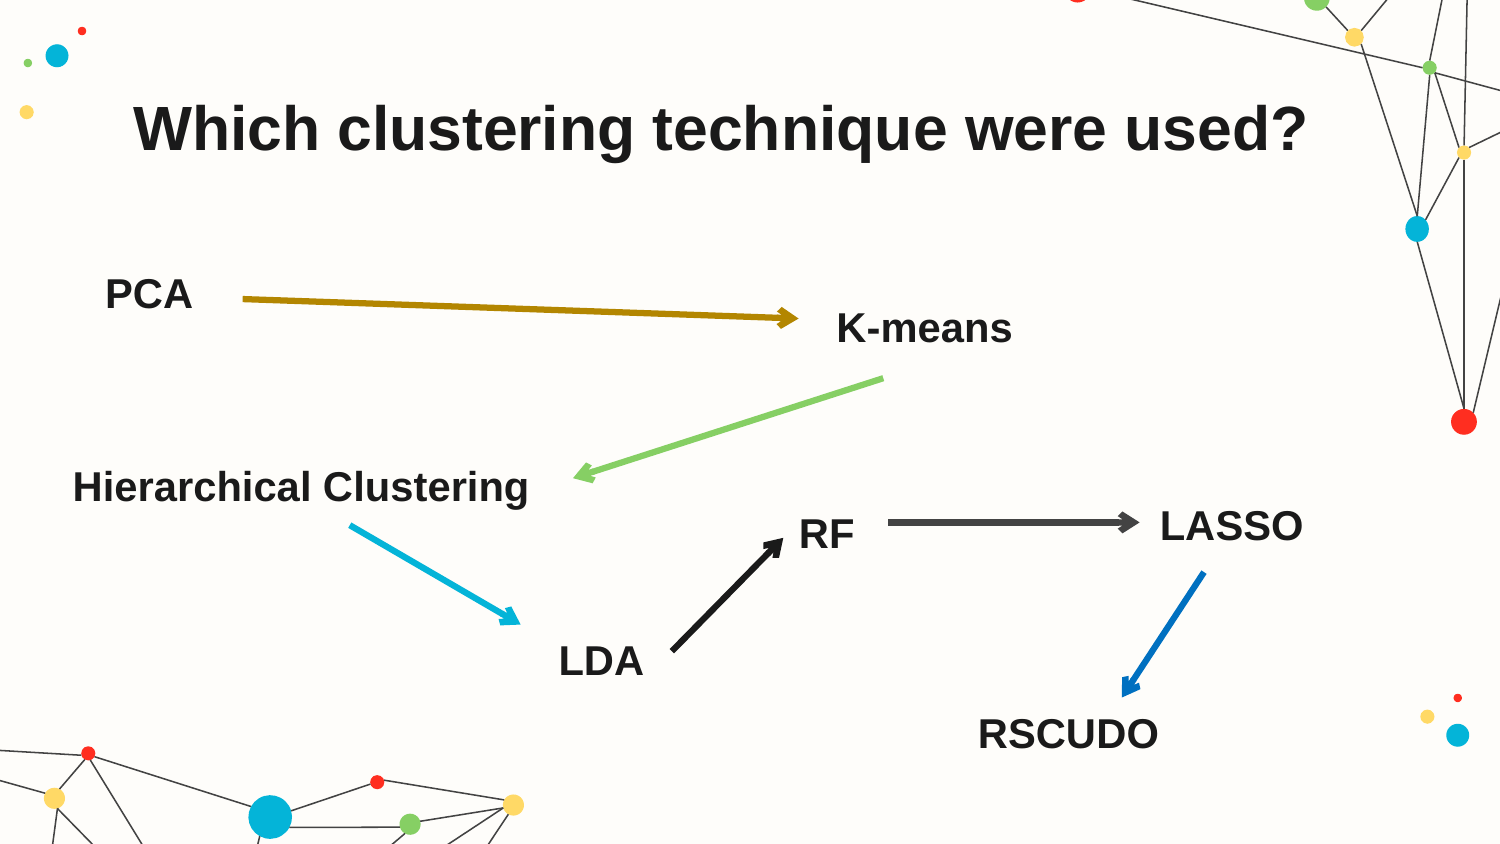

# Which clustering technique were used?
PCA
K-means
Hierarchical Clustering
LASSO
RF
LDA
RSCUDO